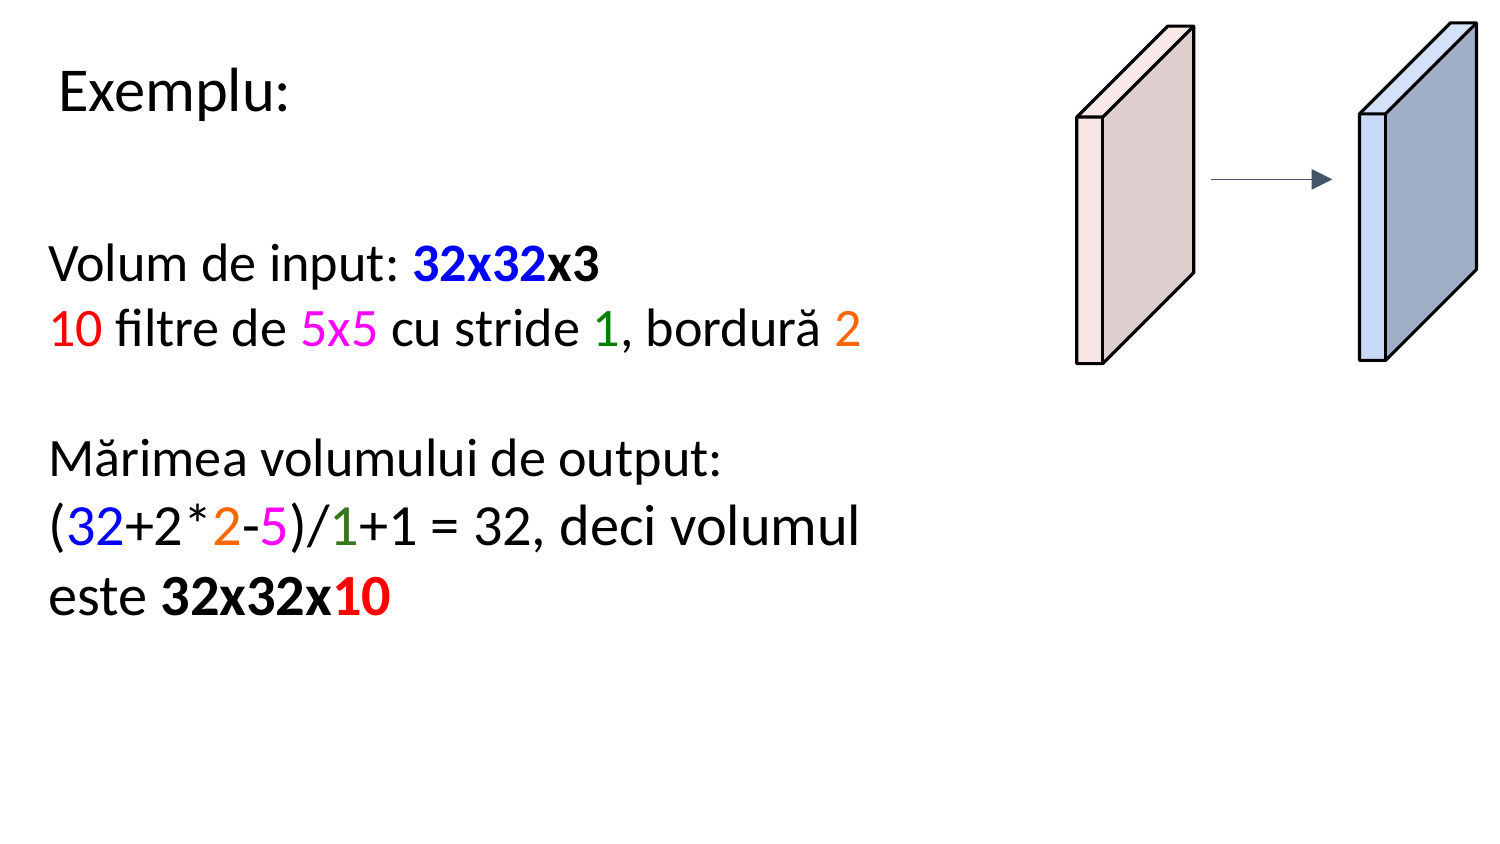

Exemplu:
Volum de input: 32x32x3
10 filtre de 5x5 cu stride 1, bordură 2

Mărimea volumului de output:
(32+2*2-5)/1+1 = 32, deci volumul este 32x32x10